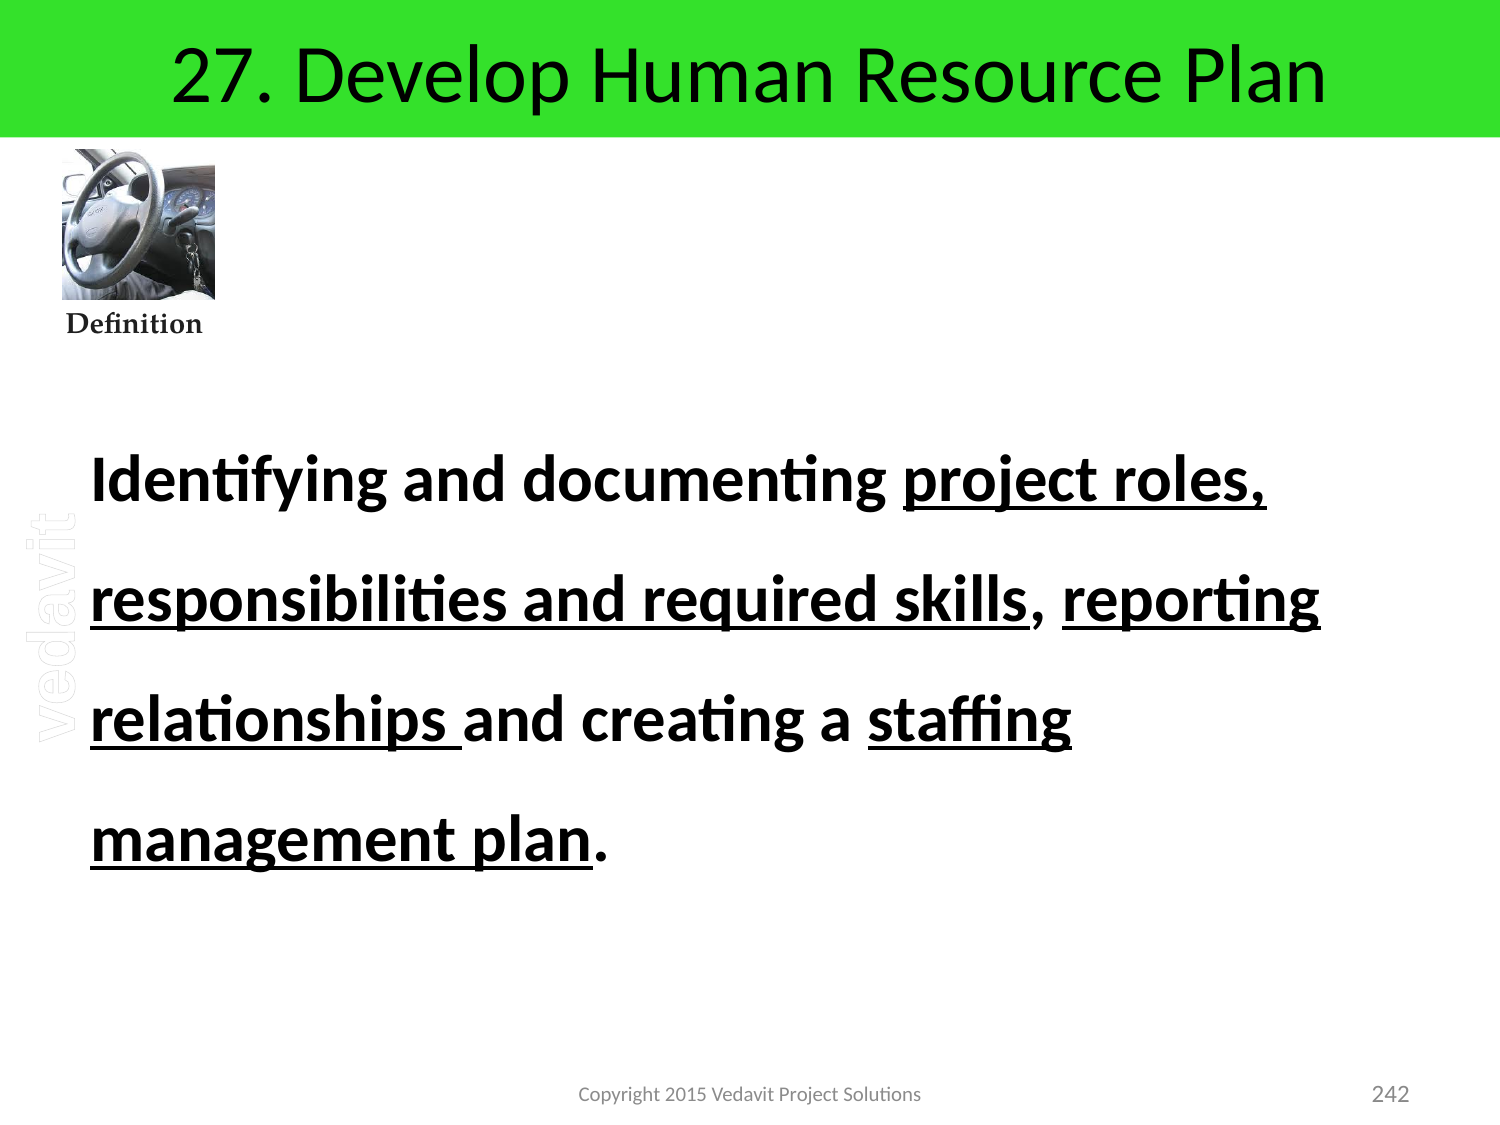

# 27. Develop Human Resource Plan
Identifying and documenting project roles, responsibilities and required skills, reporting relationships and creating a staffing management plan.

Copyright 2015 Vedavit Project Solutions
242